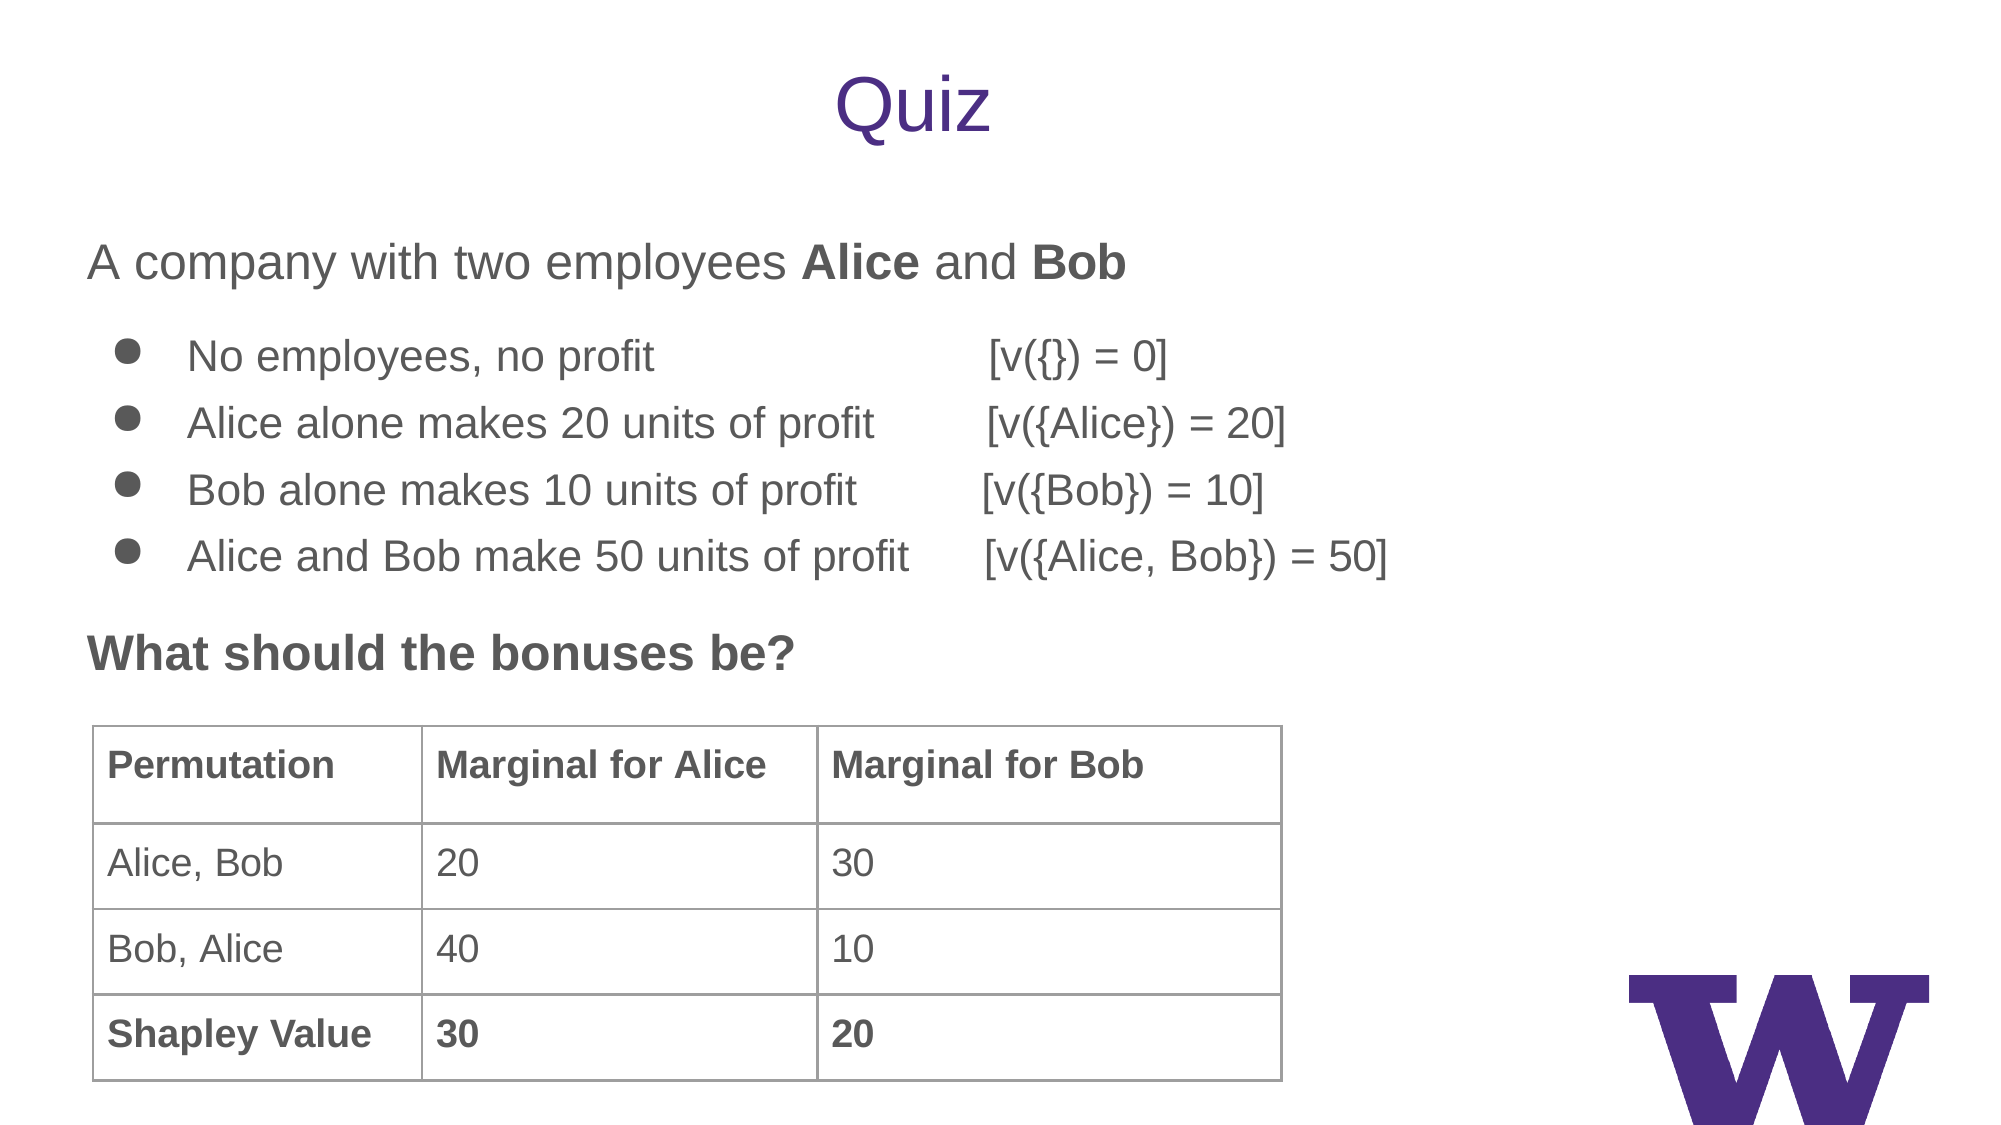

# Quiz
A company with two employees Alice and Bob
No employees, no profit
Alice alone makes 20 units of profit
Bob alone makes 10 units of profit
Alice and Bob make 50 units of profit
[v({}) = 0]
[v({Alice}) = 20]
[v({Bob}) = 10]
[v({Alice, Bob}) = 50]
What should the bonuses be?
| Permutation | Marginal for Alice | Marginal for Bob |
| --- | --- | --- |
| Alice, Bob | 20 | 30 |
| Bob, Alice | 40 | 10 |
| Shapley Value | 30 | 20 |